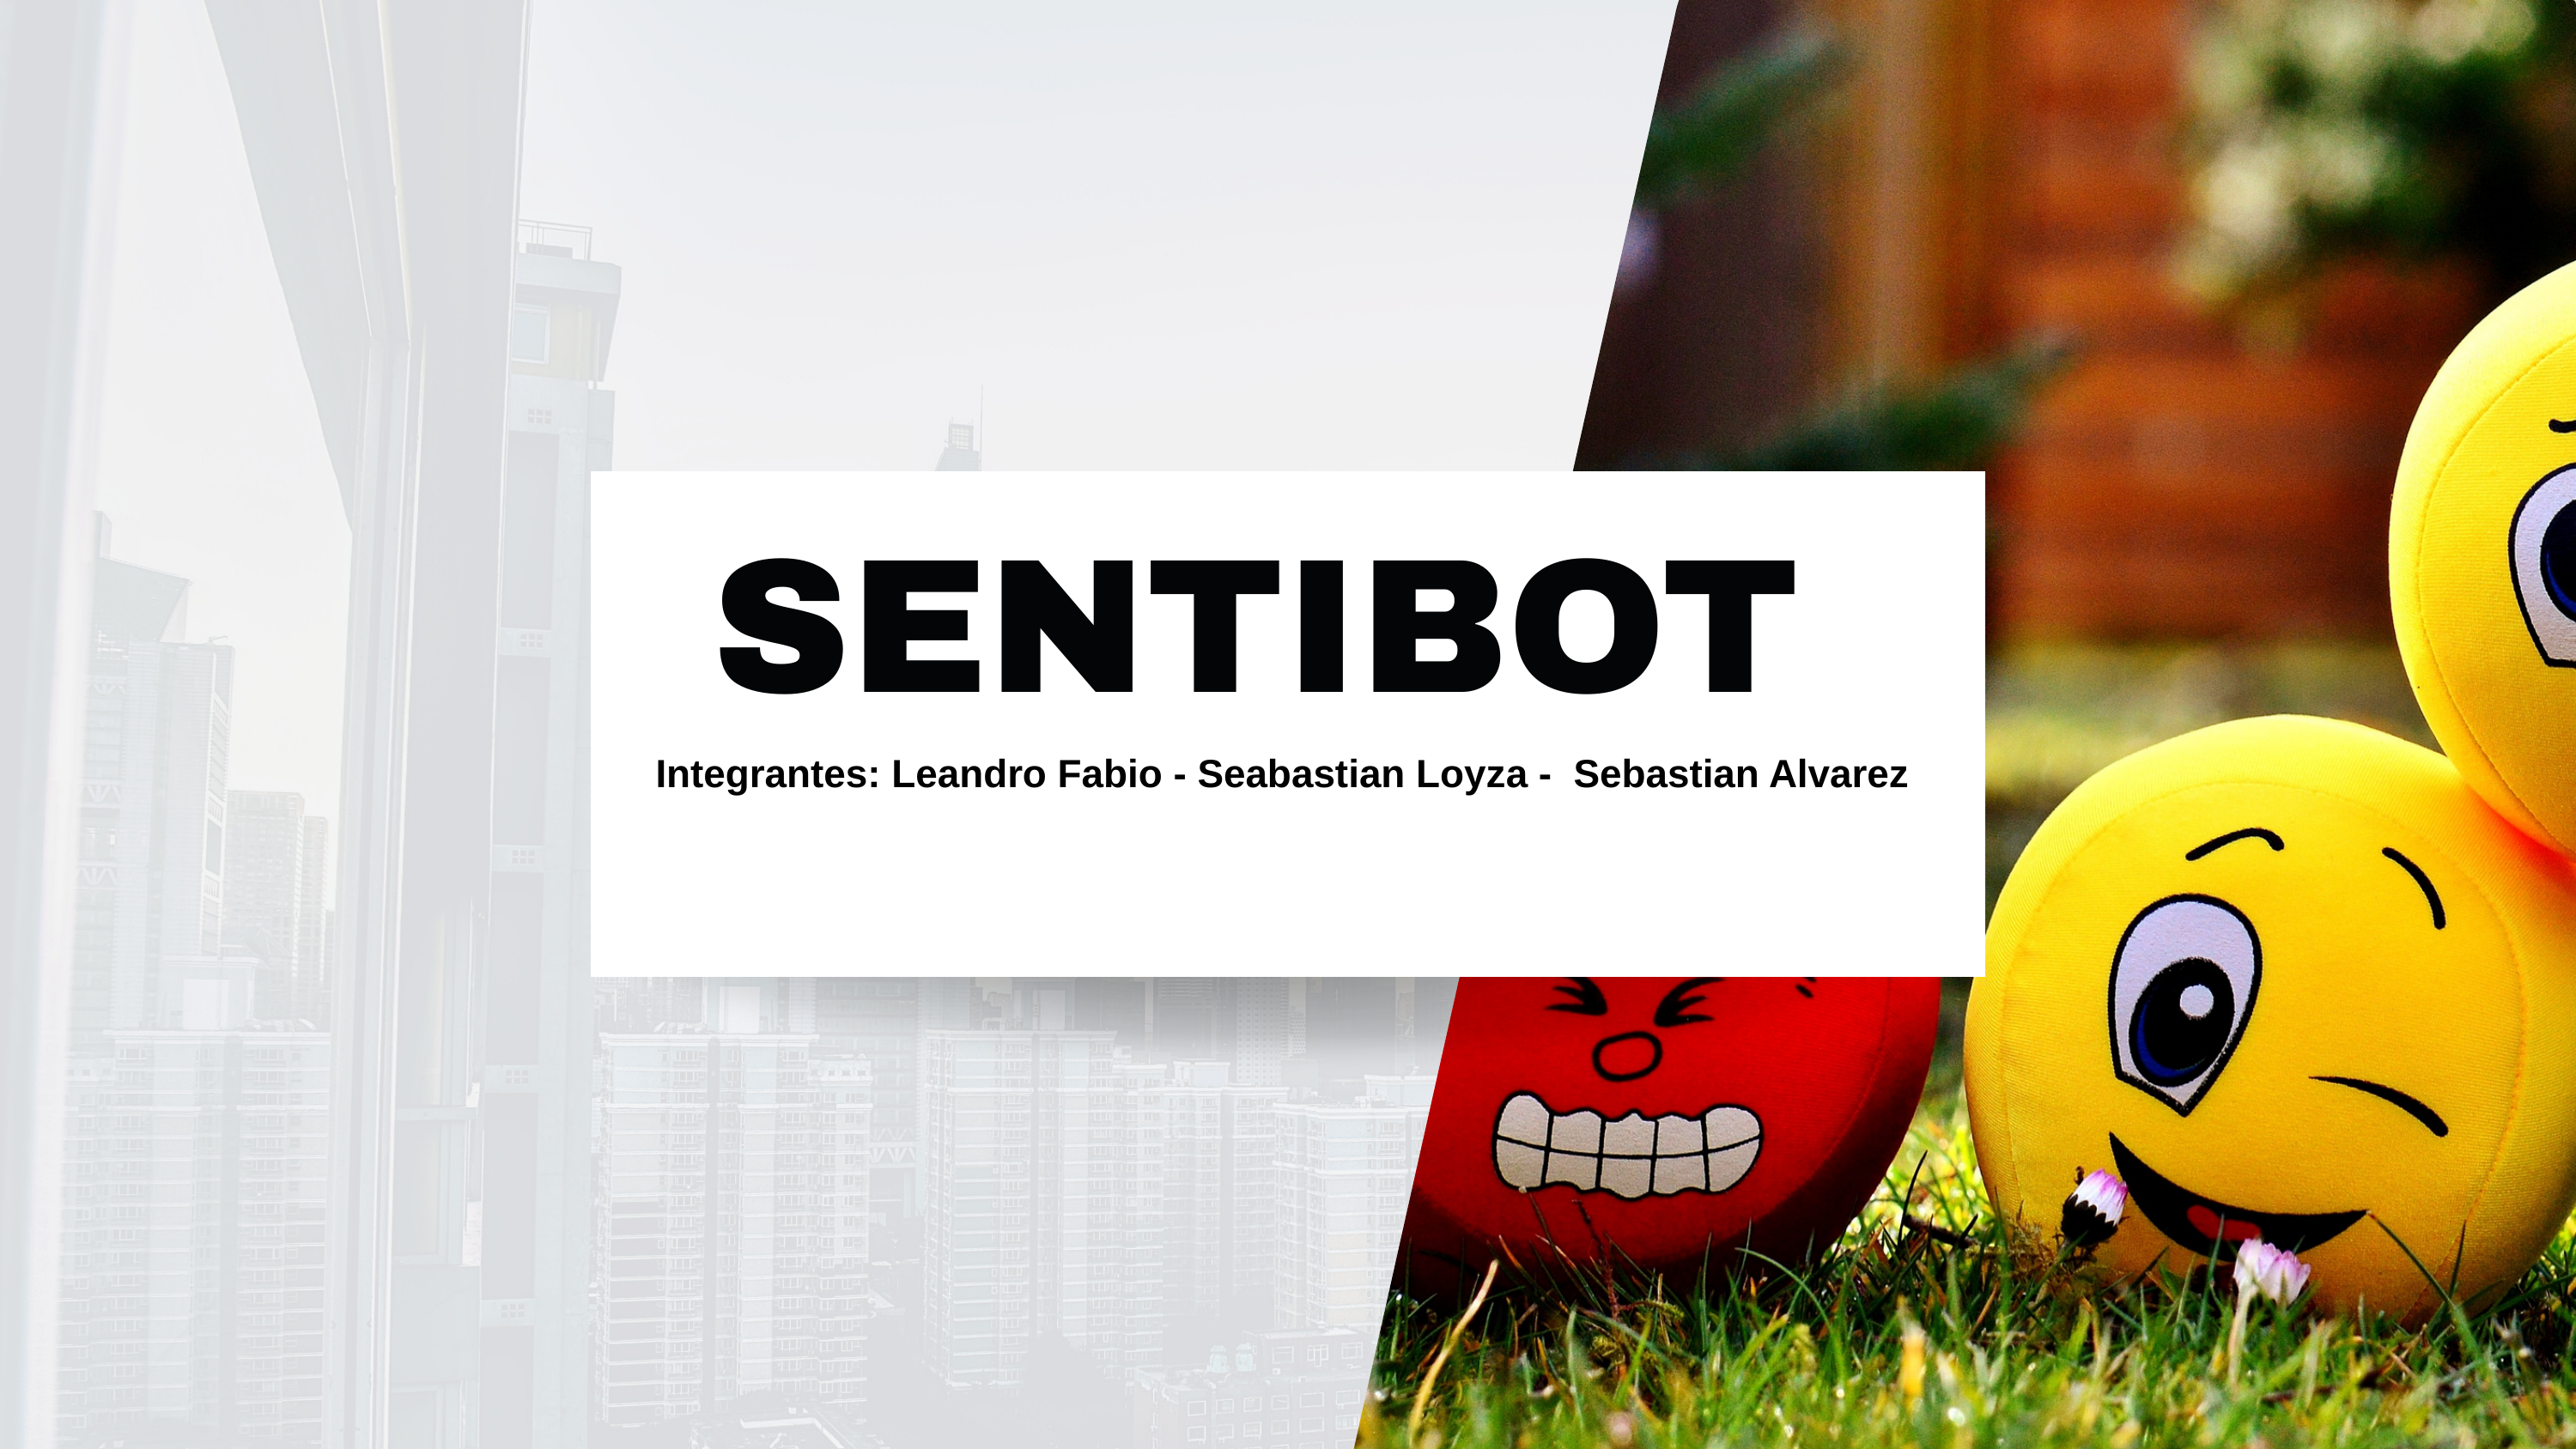

SENTIBOT

Integrantes: Leandro Fabio - Seabastian Loyza -  Sebastian Alvarez